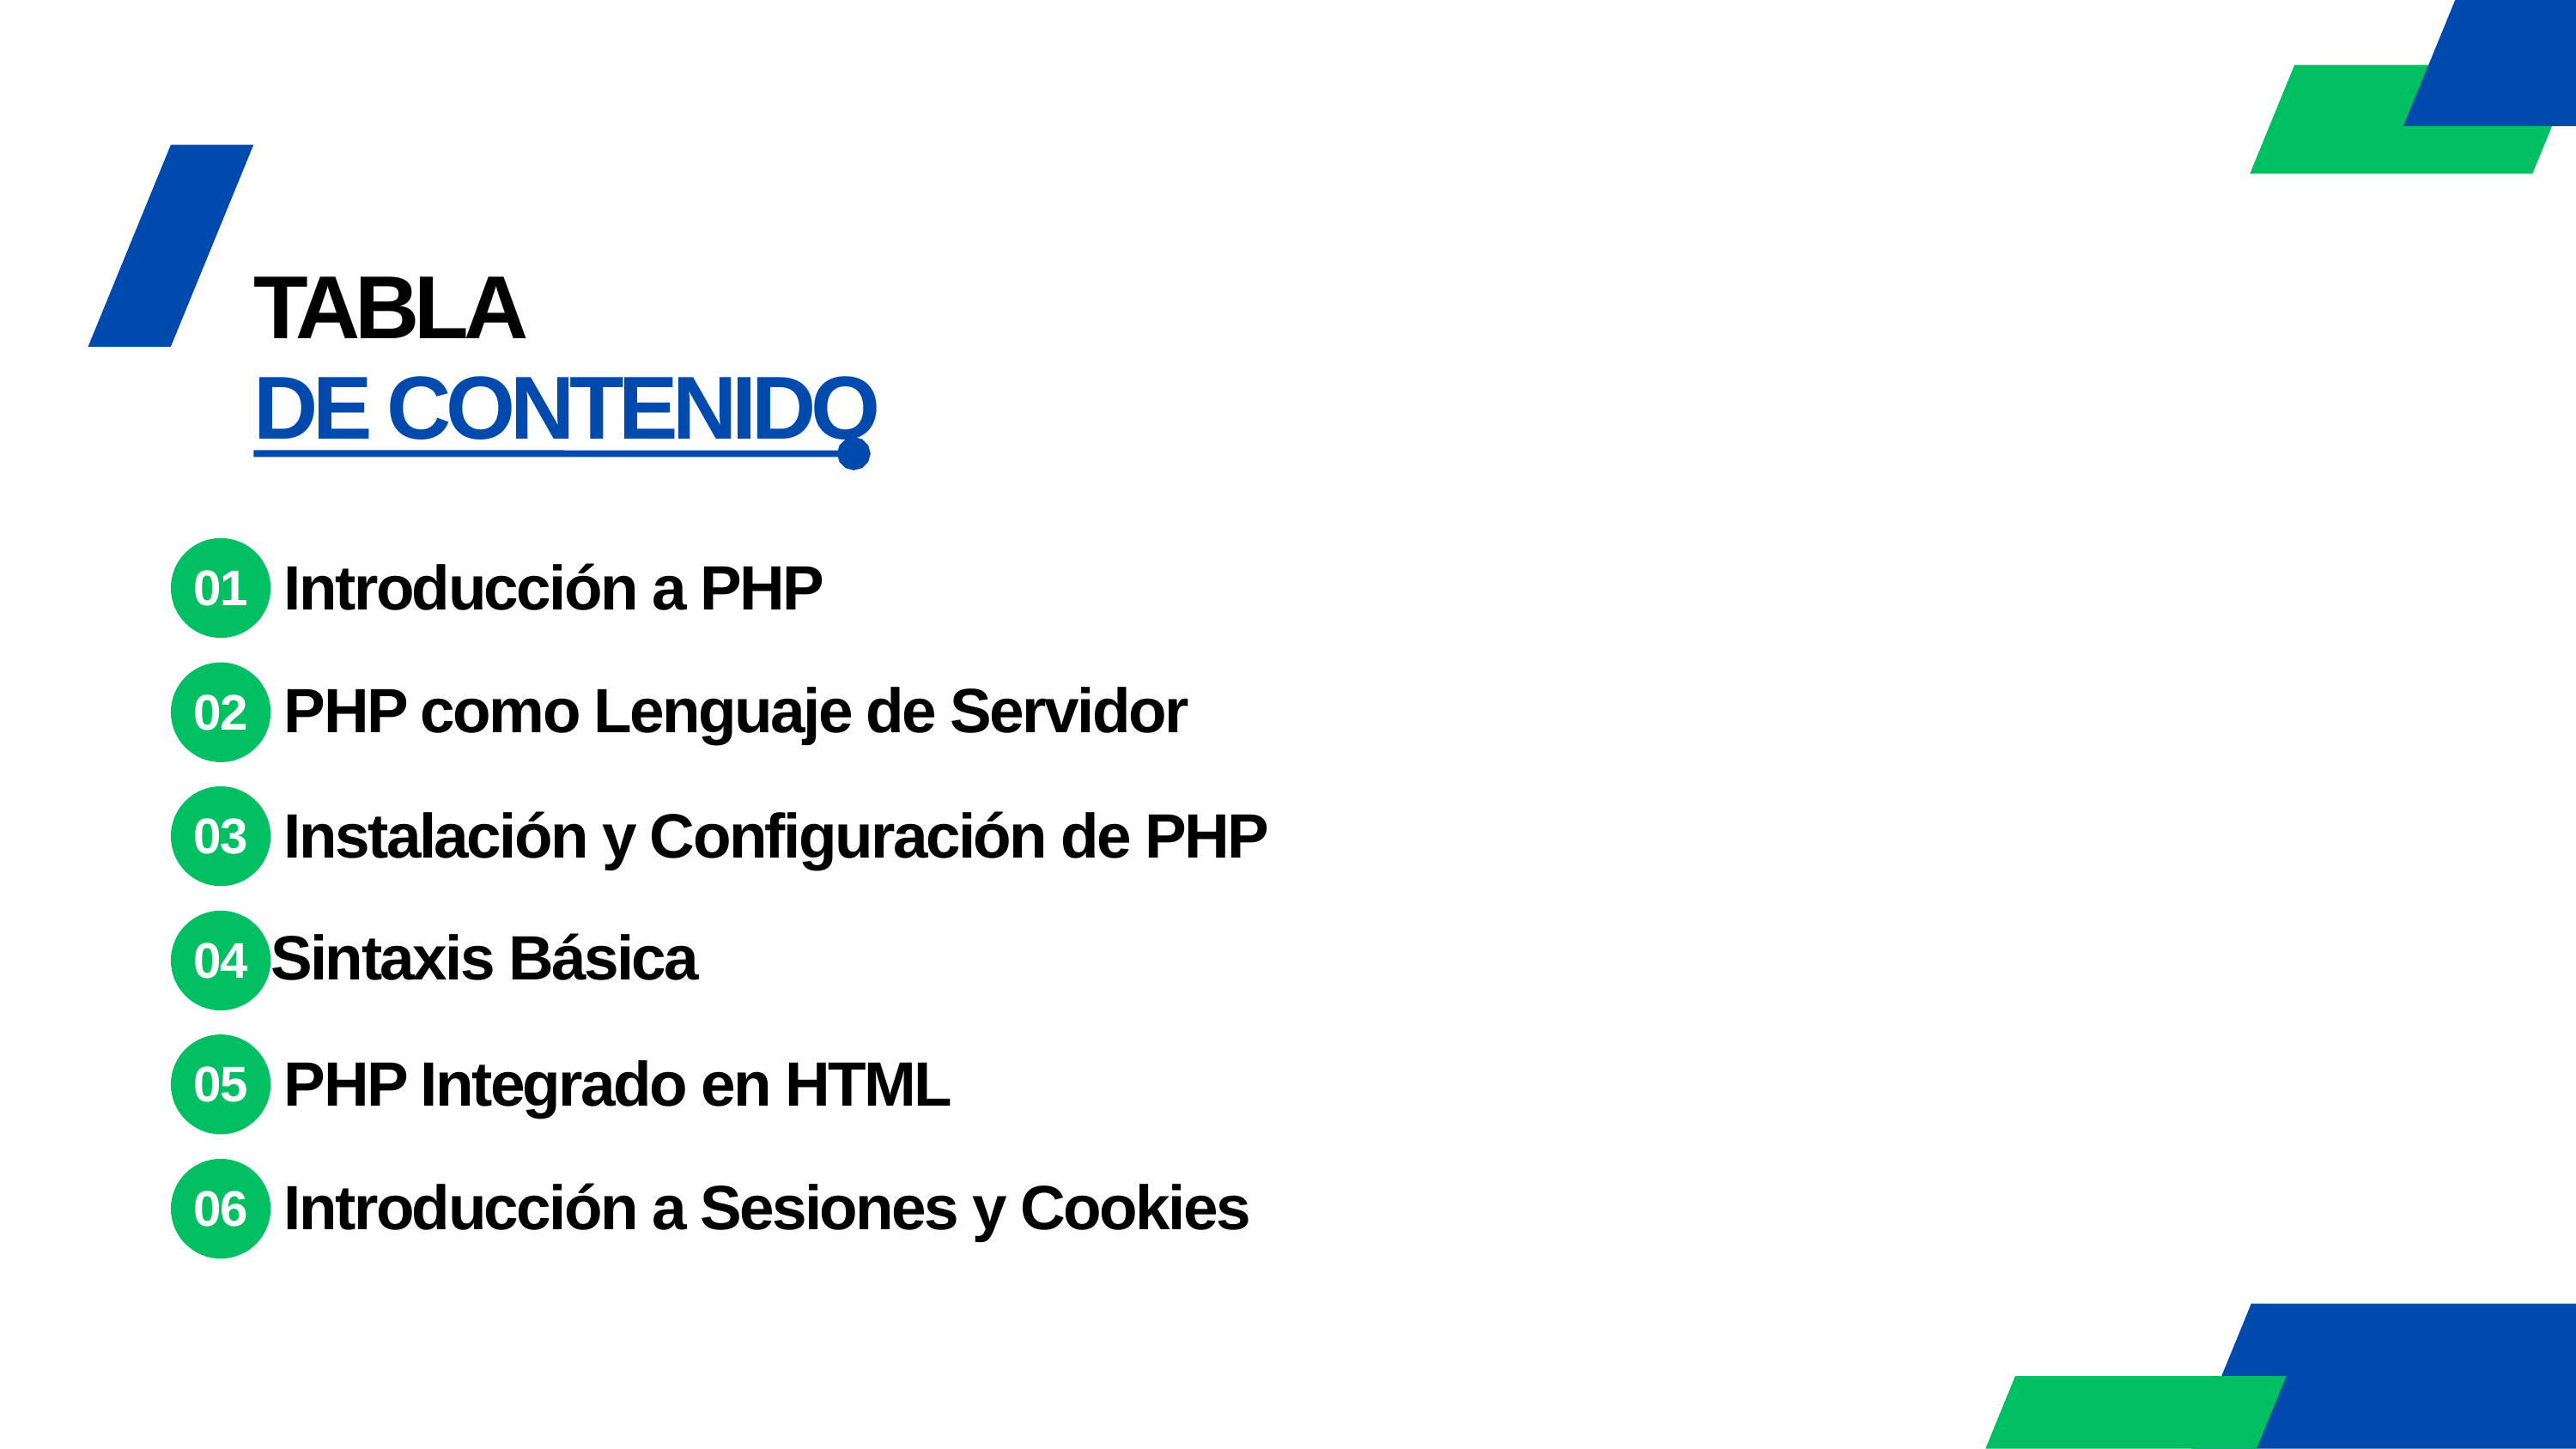

TABLA
DE CONTENIDO

Introducción a PHP
01

PHP como Lenguaje de Servidor
02

Instalación y Configuración de PHP
03

Sintaxis Básica
04

PHP Integrado en HTML
05

Introducción a Sesiones y Cookies
06